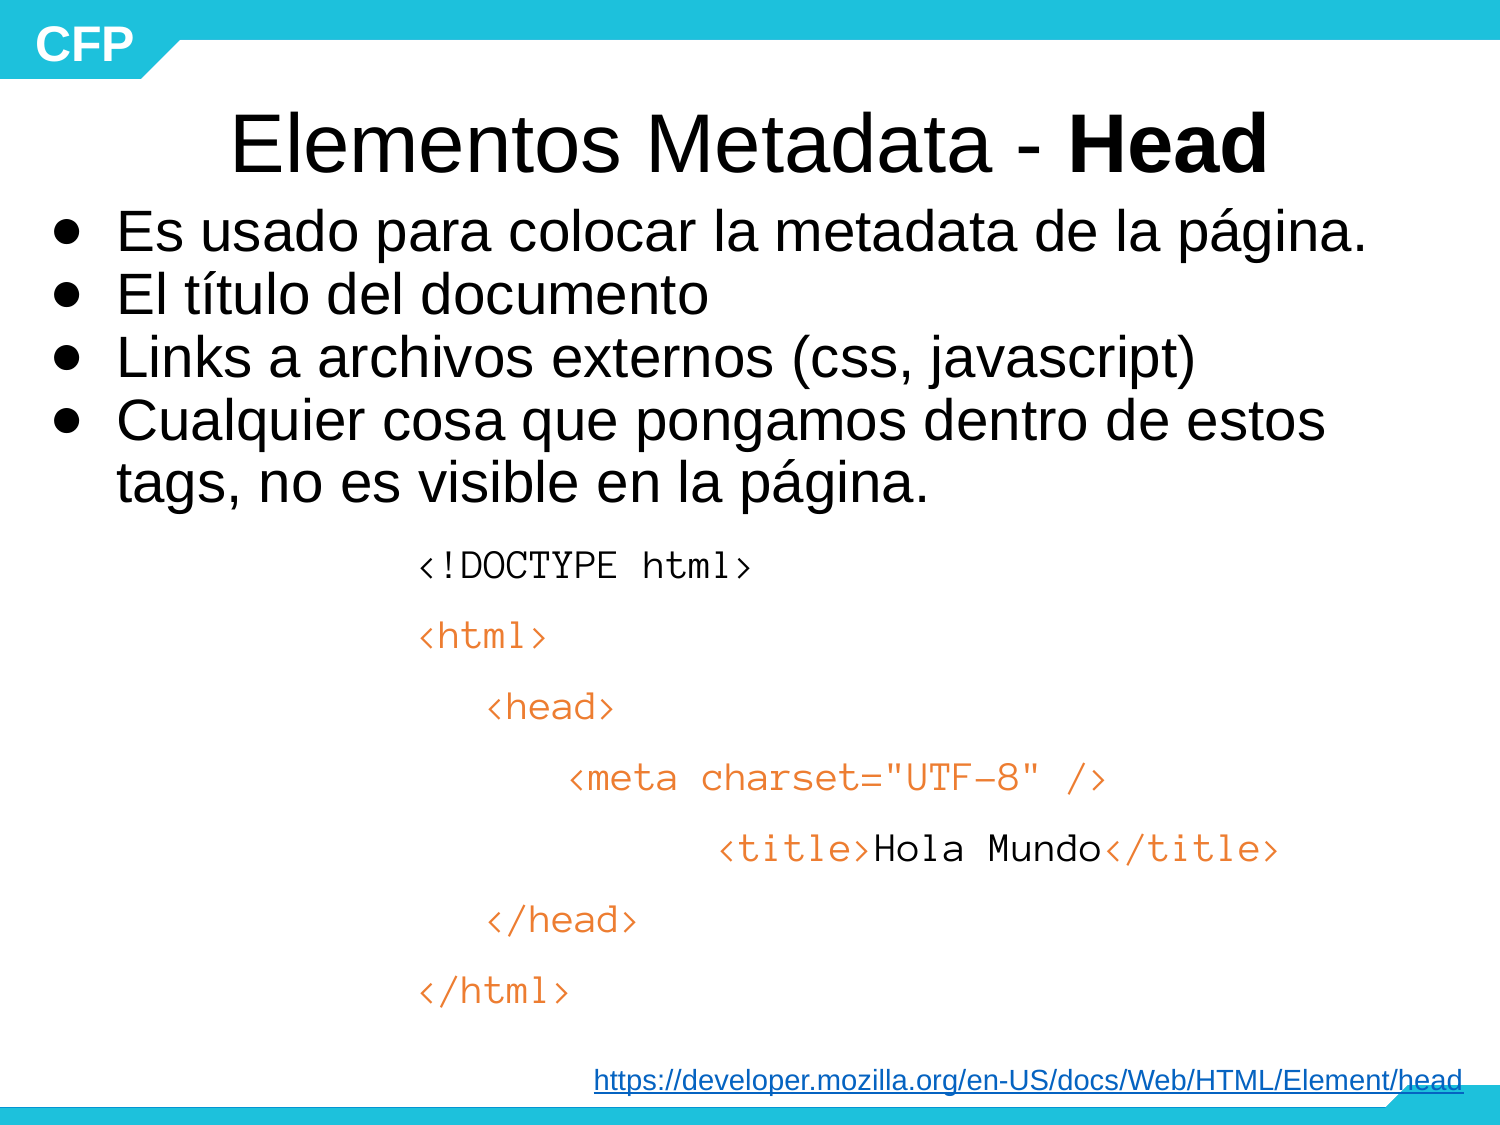

# Elementos Metadata - Head
Es usado para colocar la metadata de la página.
El título del documento
Links a archivos externos (css, javascript)
Cualquier cosa que pongamos dentro de estos tags, no es visible en la página.
<!DOCTYPE html>
<html>
   <head>
<meta charset="UTF-8" />
		<title>Hola Mundo</title>
   </head>
</html>

 https://developer.mozilla.org/en-US/docs/Web/HTML/Element/head